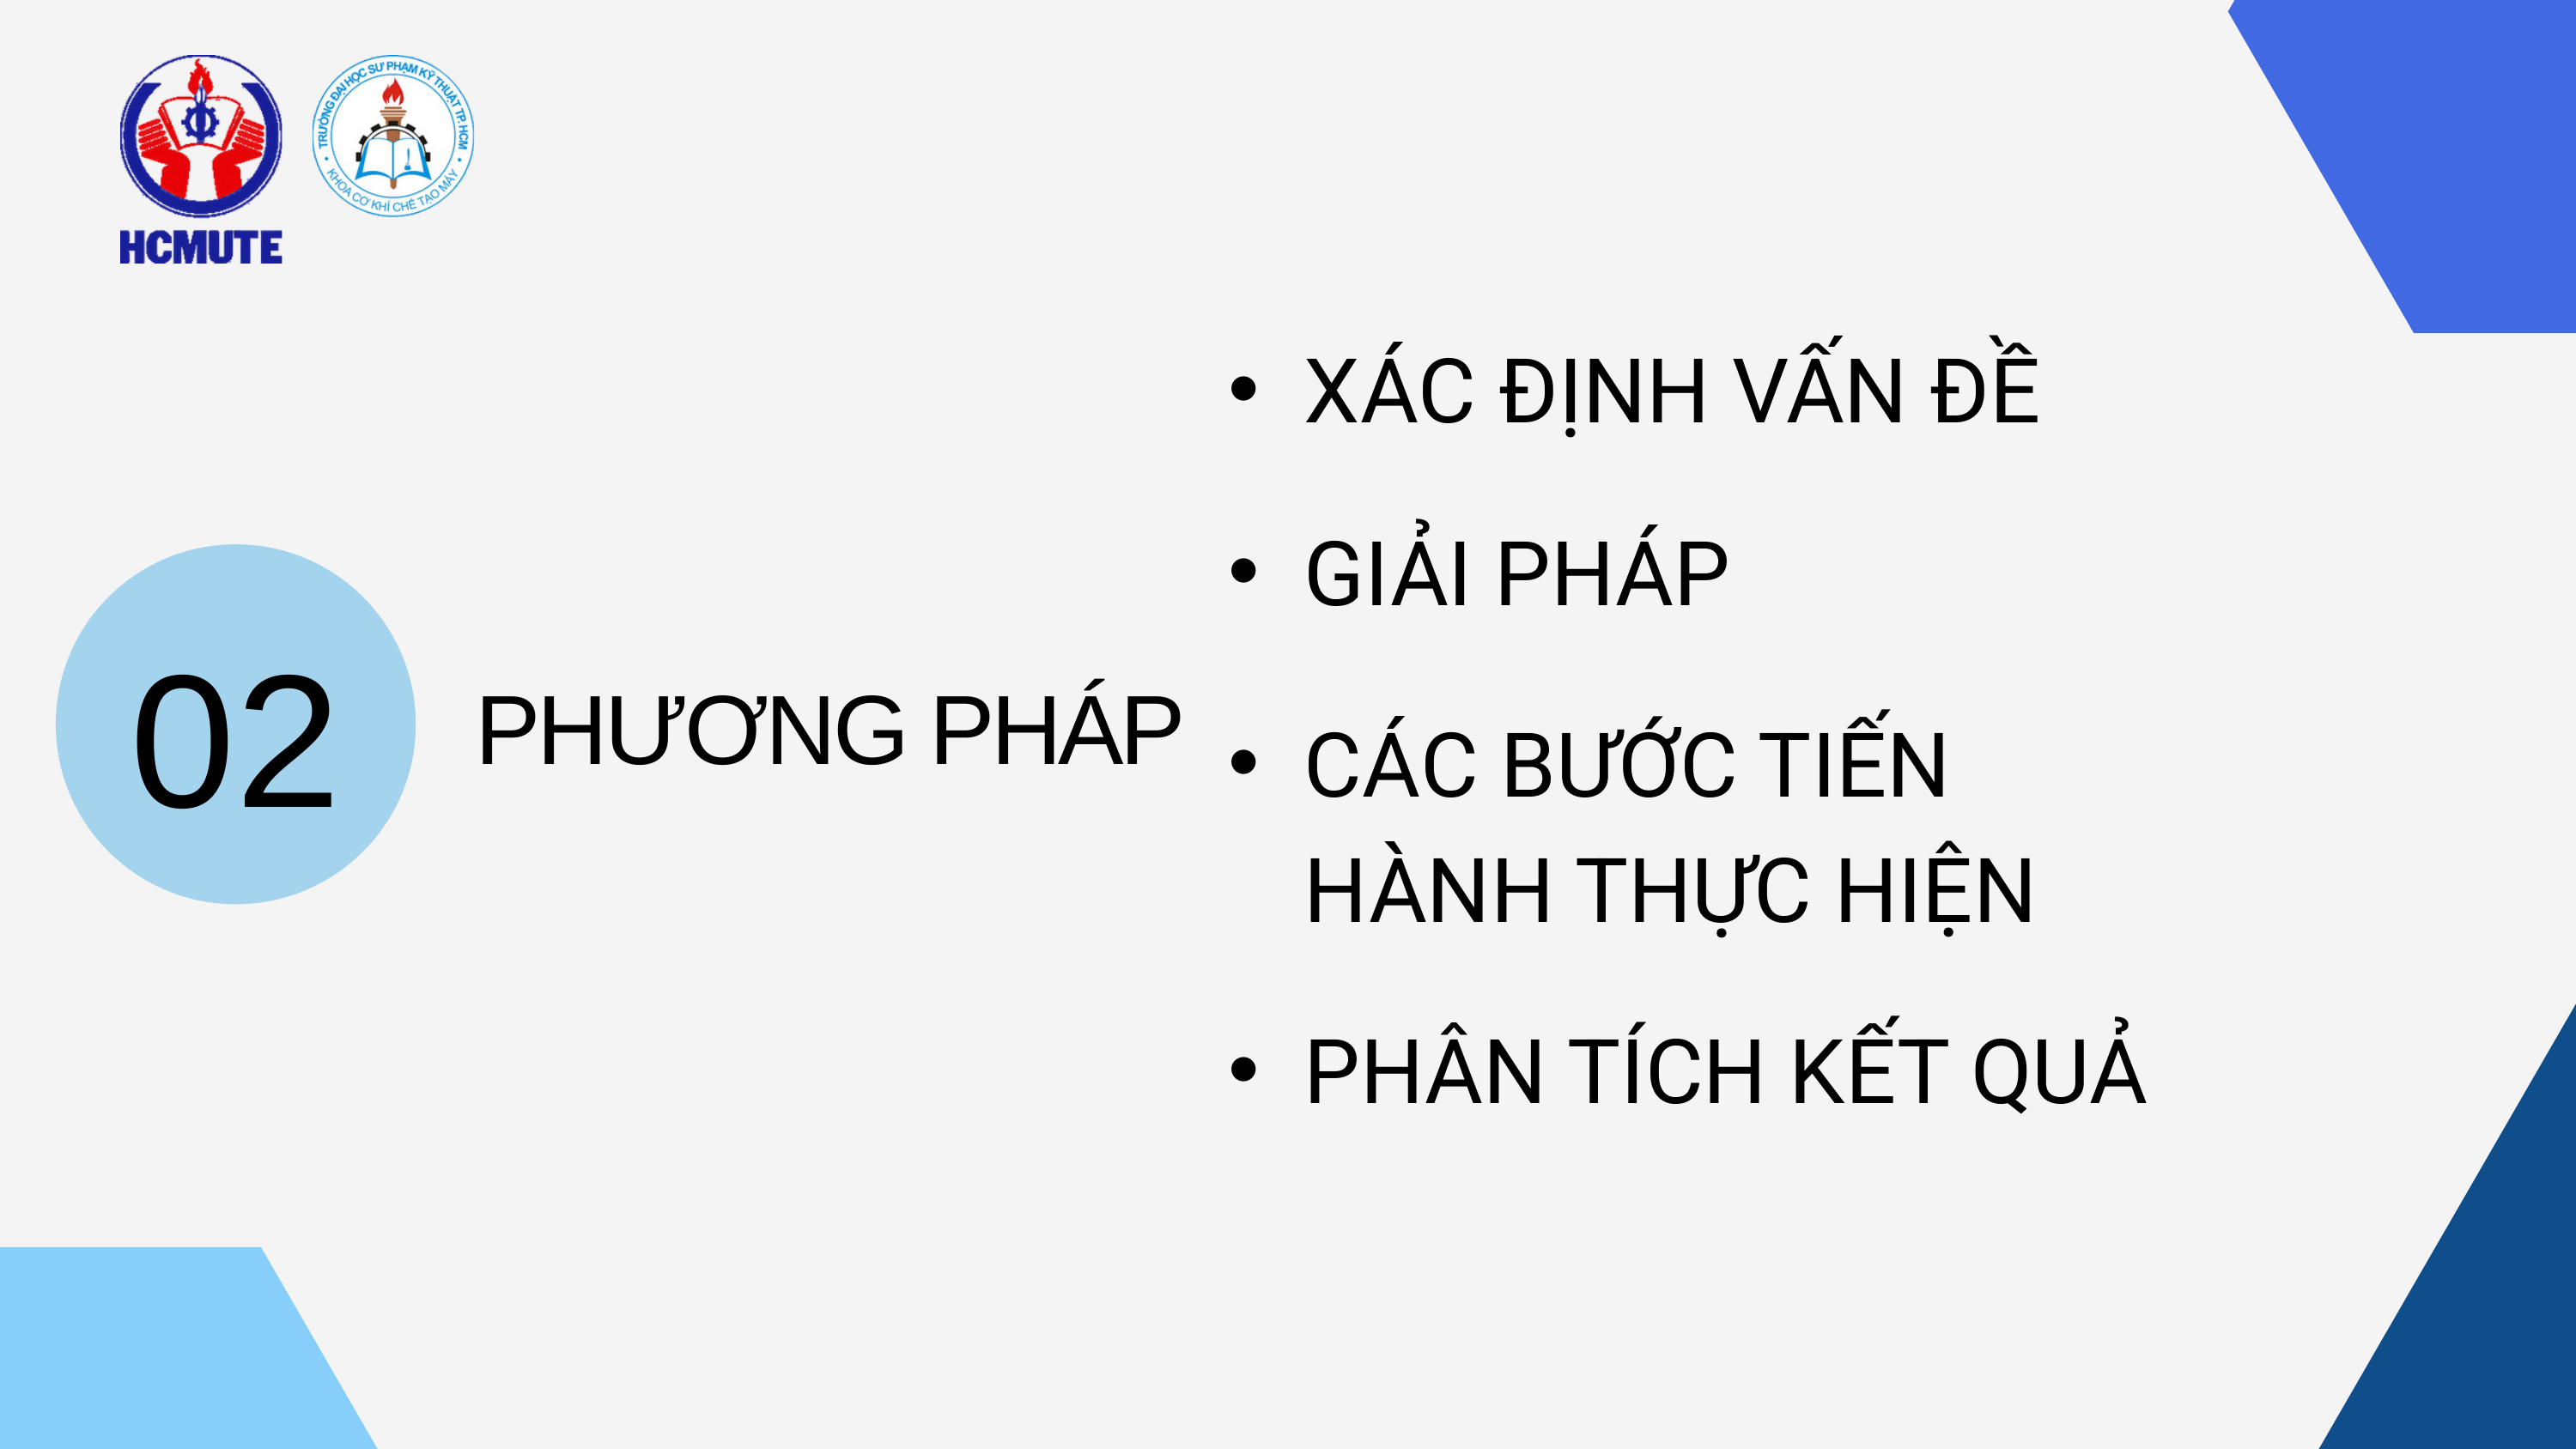

XÁC ĐỊNH VẤN ĐỀ
GIẢI PHÁP

02
PHƯƠNG PHÁP
CÁC BƯỚC TIẾN HÀNH THỰC HIỆN
PHÂN TÍCH KẾT QUẢ